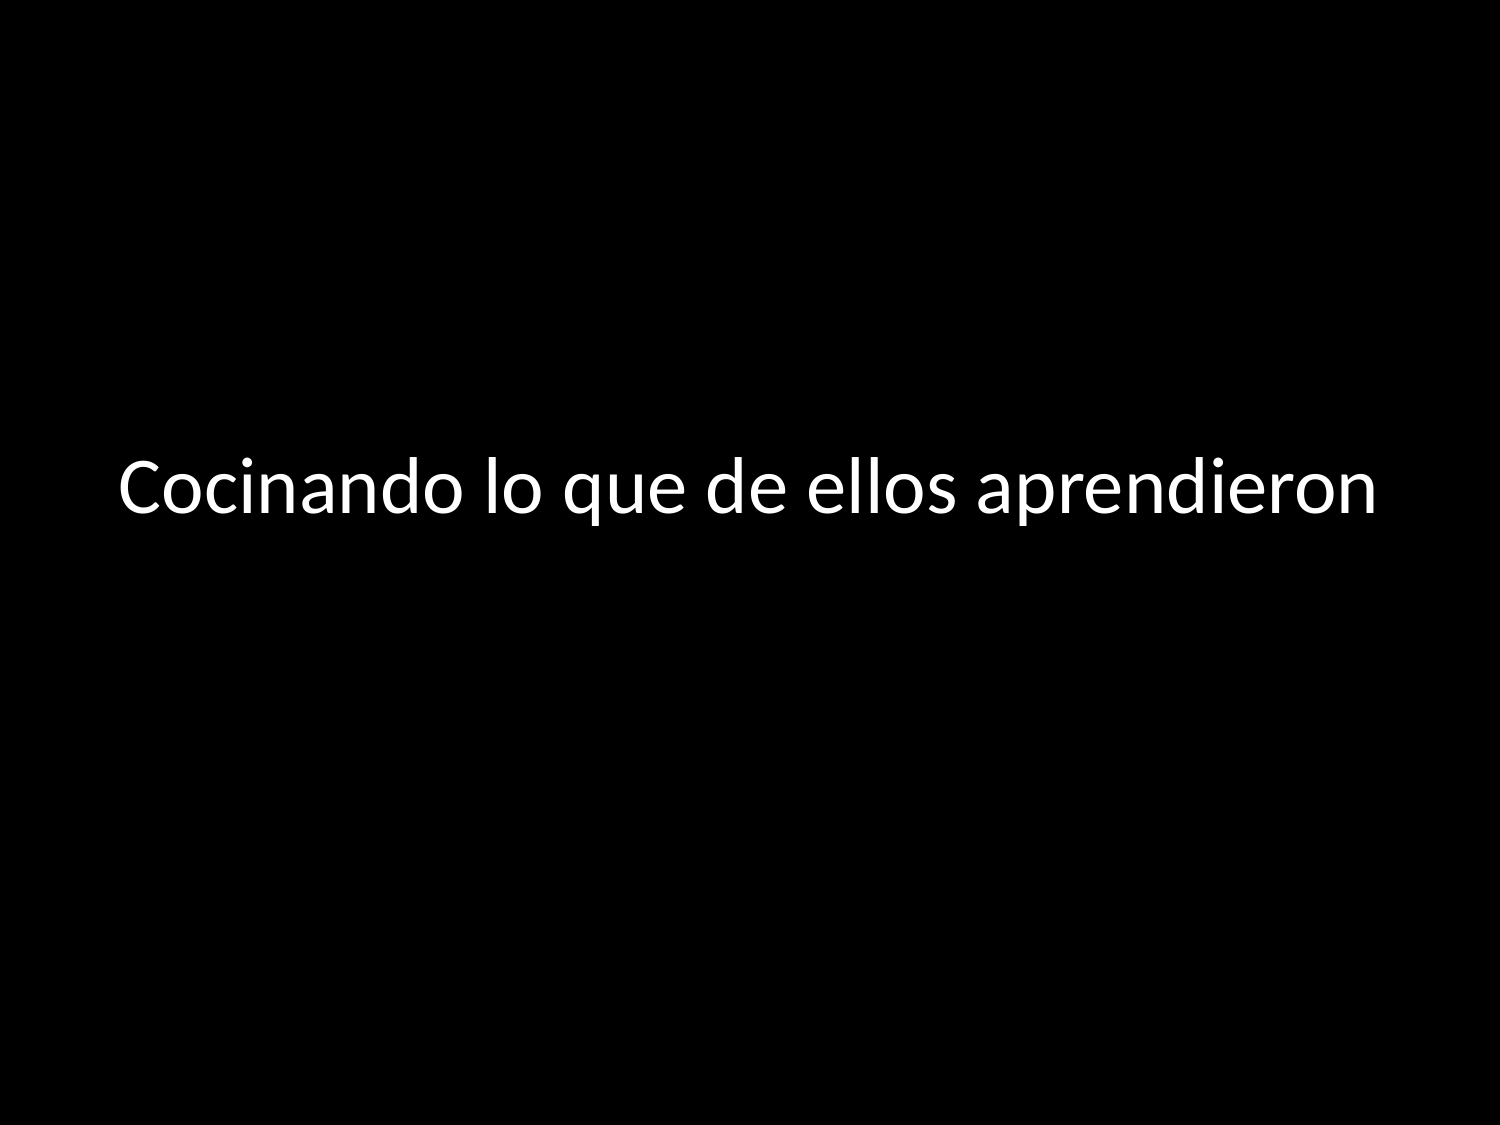

# Cocinando lo que de ellos aprendieron